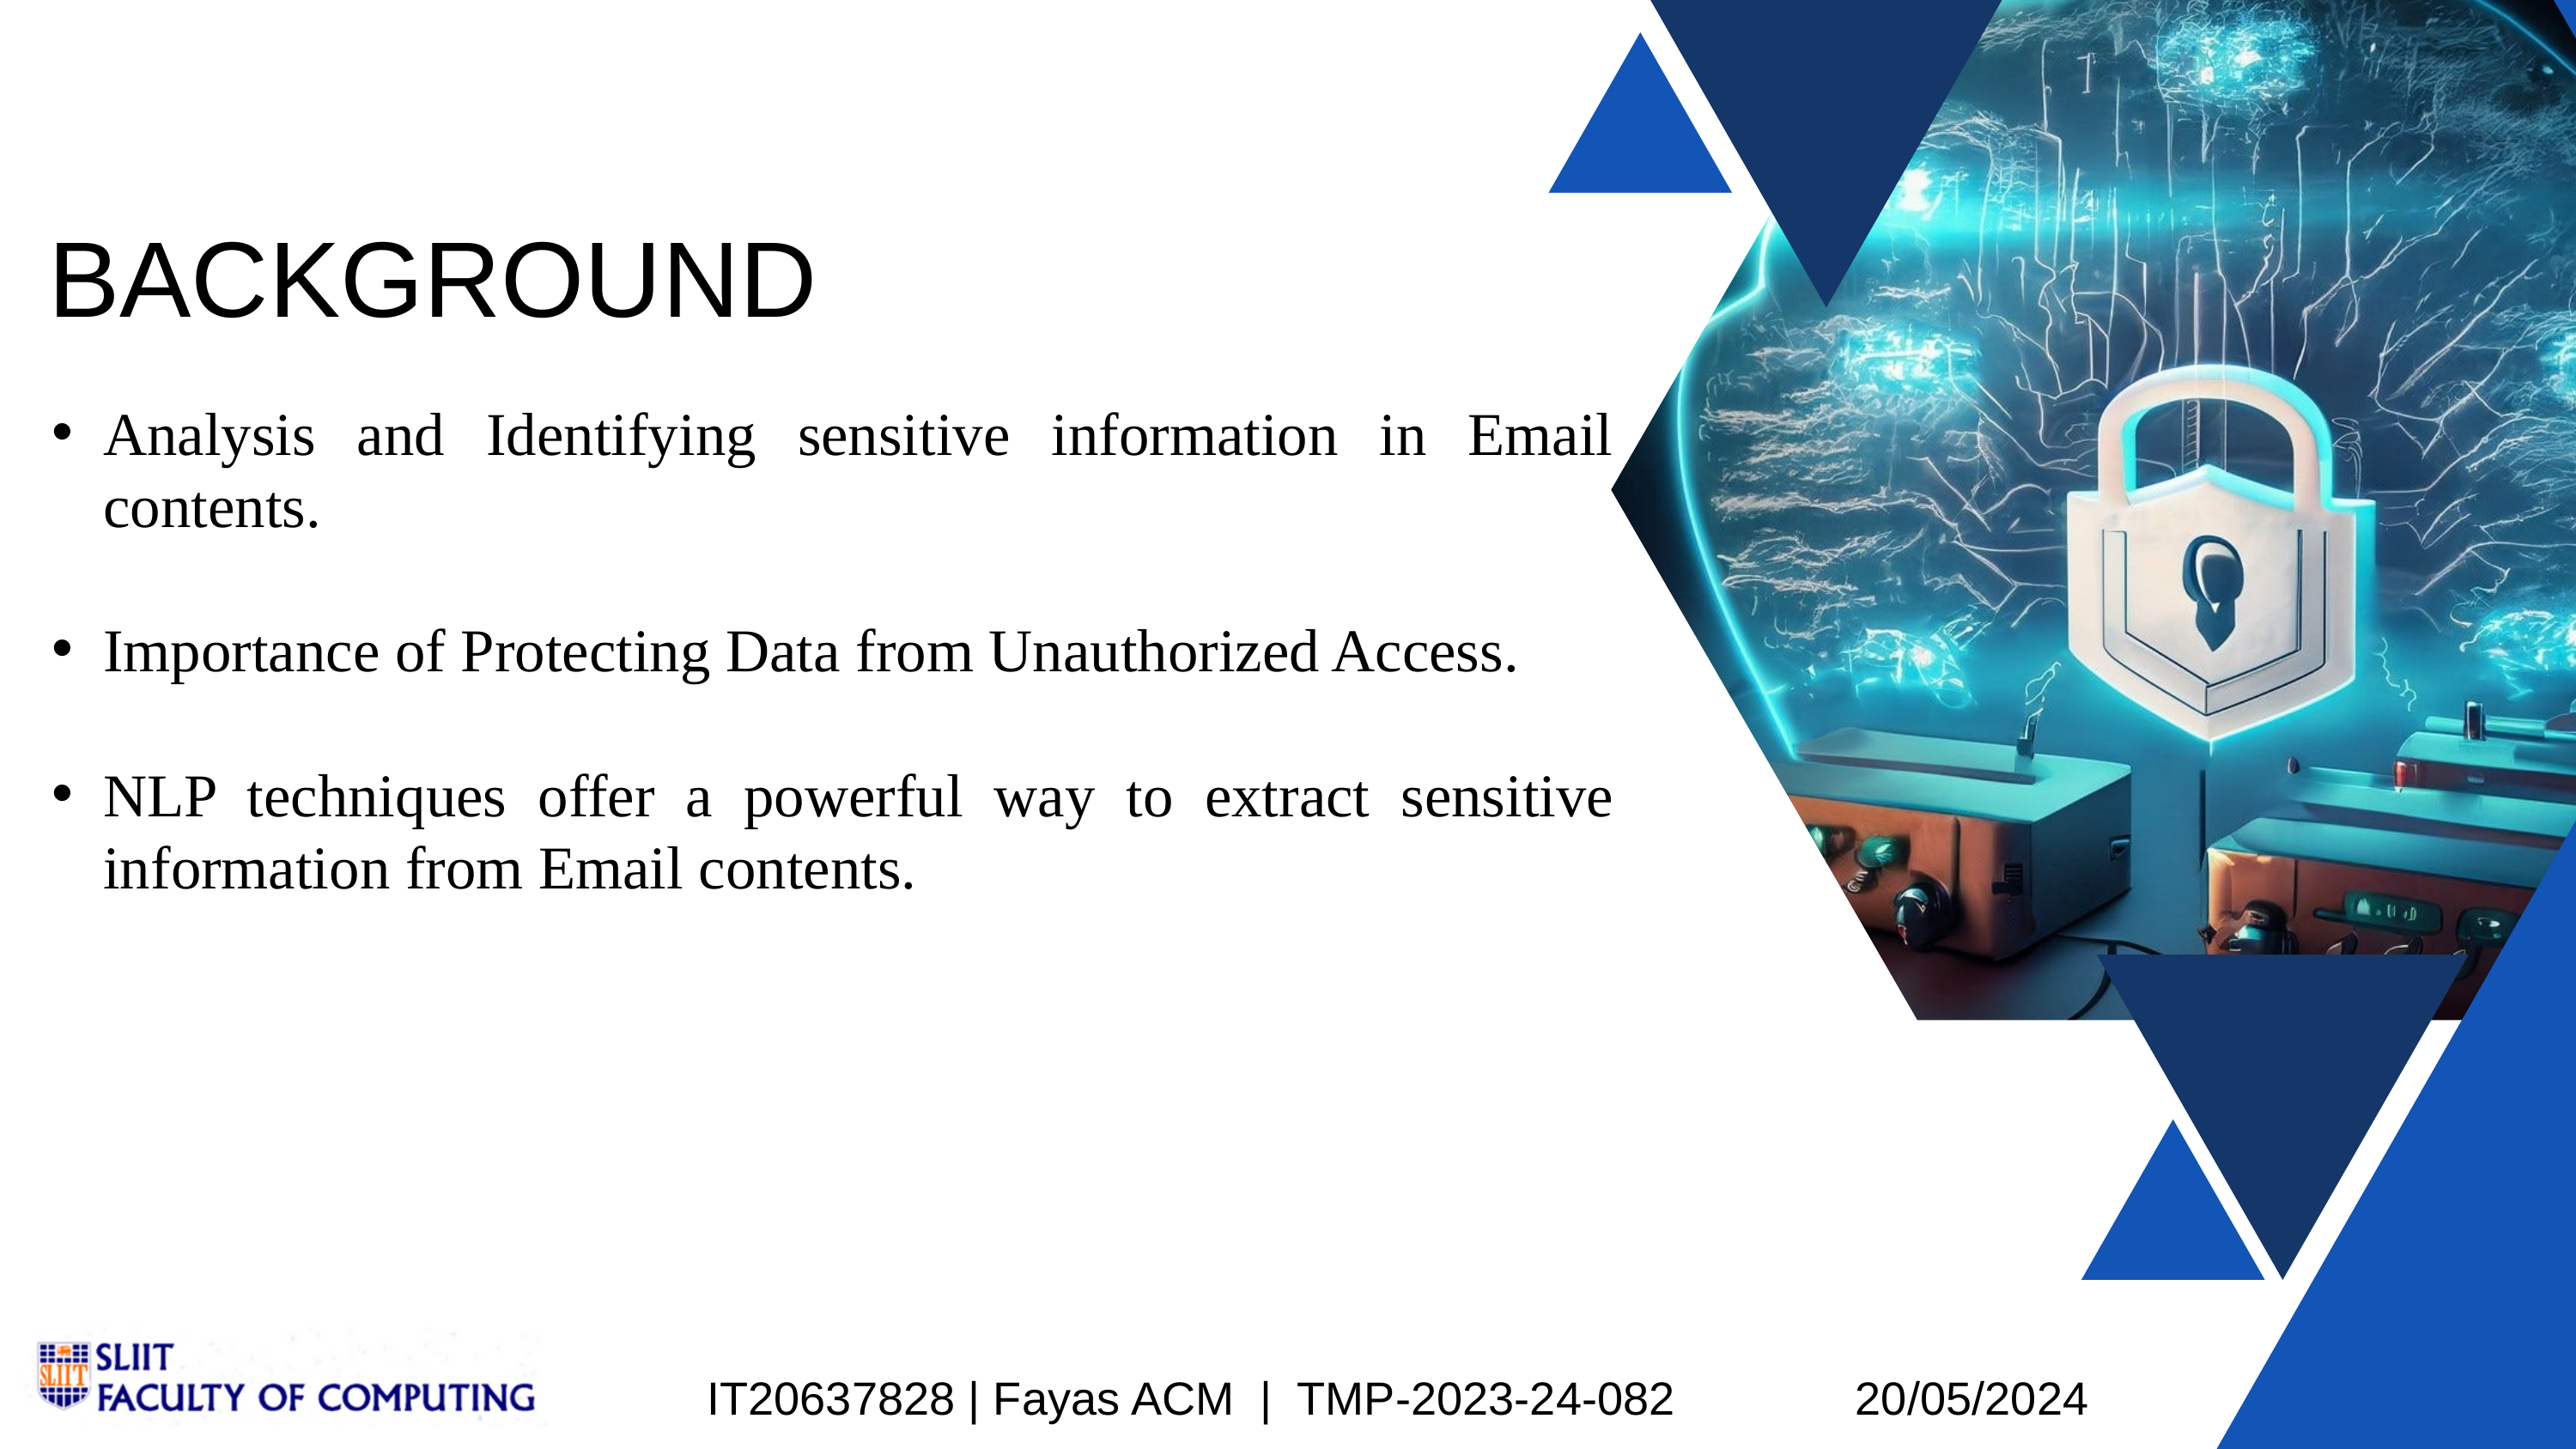

BACKGROUND
Analysis and Identifying sensitive information in Email contents.

Importance of Protecting Data from Unauthorized Access.

NLP techniques offer a powerful way to extract sensitive information from Email contents.

IT20637828 | Fayas ACM  |  TMP-2023-24-082
20/05/2024